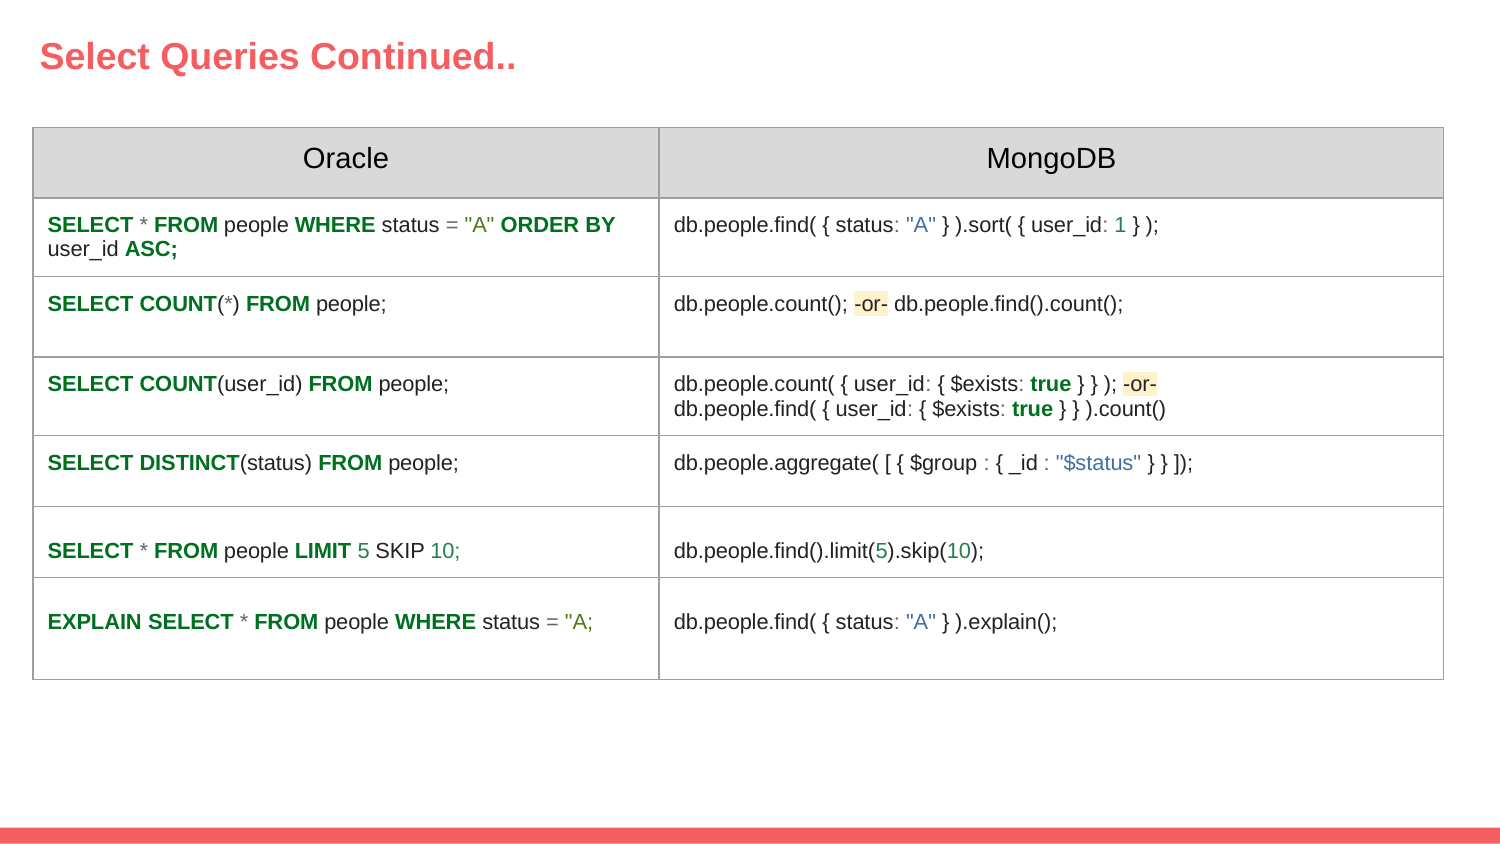

# Select Queries Continued..
| Oracle | MongoDB |
| --- | --- |
| SELECT \* FROM people WHERE status = "A" ORDER BY user\_id ASC; | db.people.find( { status: "A" } ).sort( { user\_id: 1 } ); |
| SELECT COUNT(\*) FROM people; | db.people.count(); -or- db.people.find().count(); |
| SELECT COUNT(user\_id) FROM people; | db.people.count( { user\_id: { $exists: true } } ); -or- db.people.find( { user\_id: { $exists: true } } ).count() |
| SELECT DISTINCT(status) FROM people; | db.people.aggregate( [ { $group : { \_id : "$status" } } ]); |
| SELECT \* FROM people LIMIT 5 SKIP 10; | db.people.find().limit(5).skip(10); |
| EXPLAIN SELECT \* FROM people WHERE status = "A; | db.people.find( { status: "A" } ).explain(); |